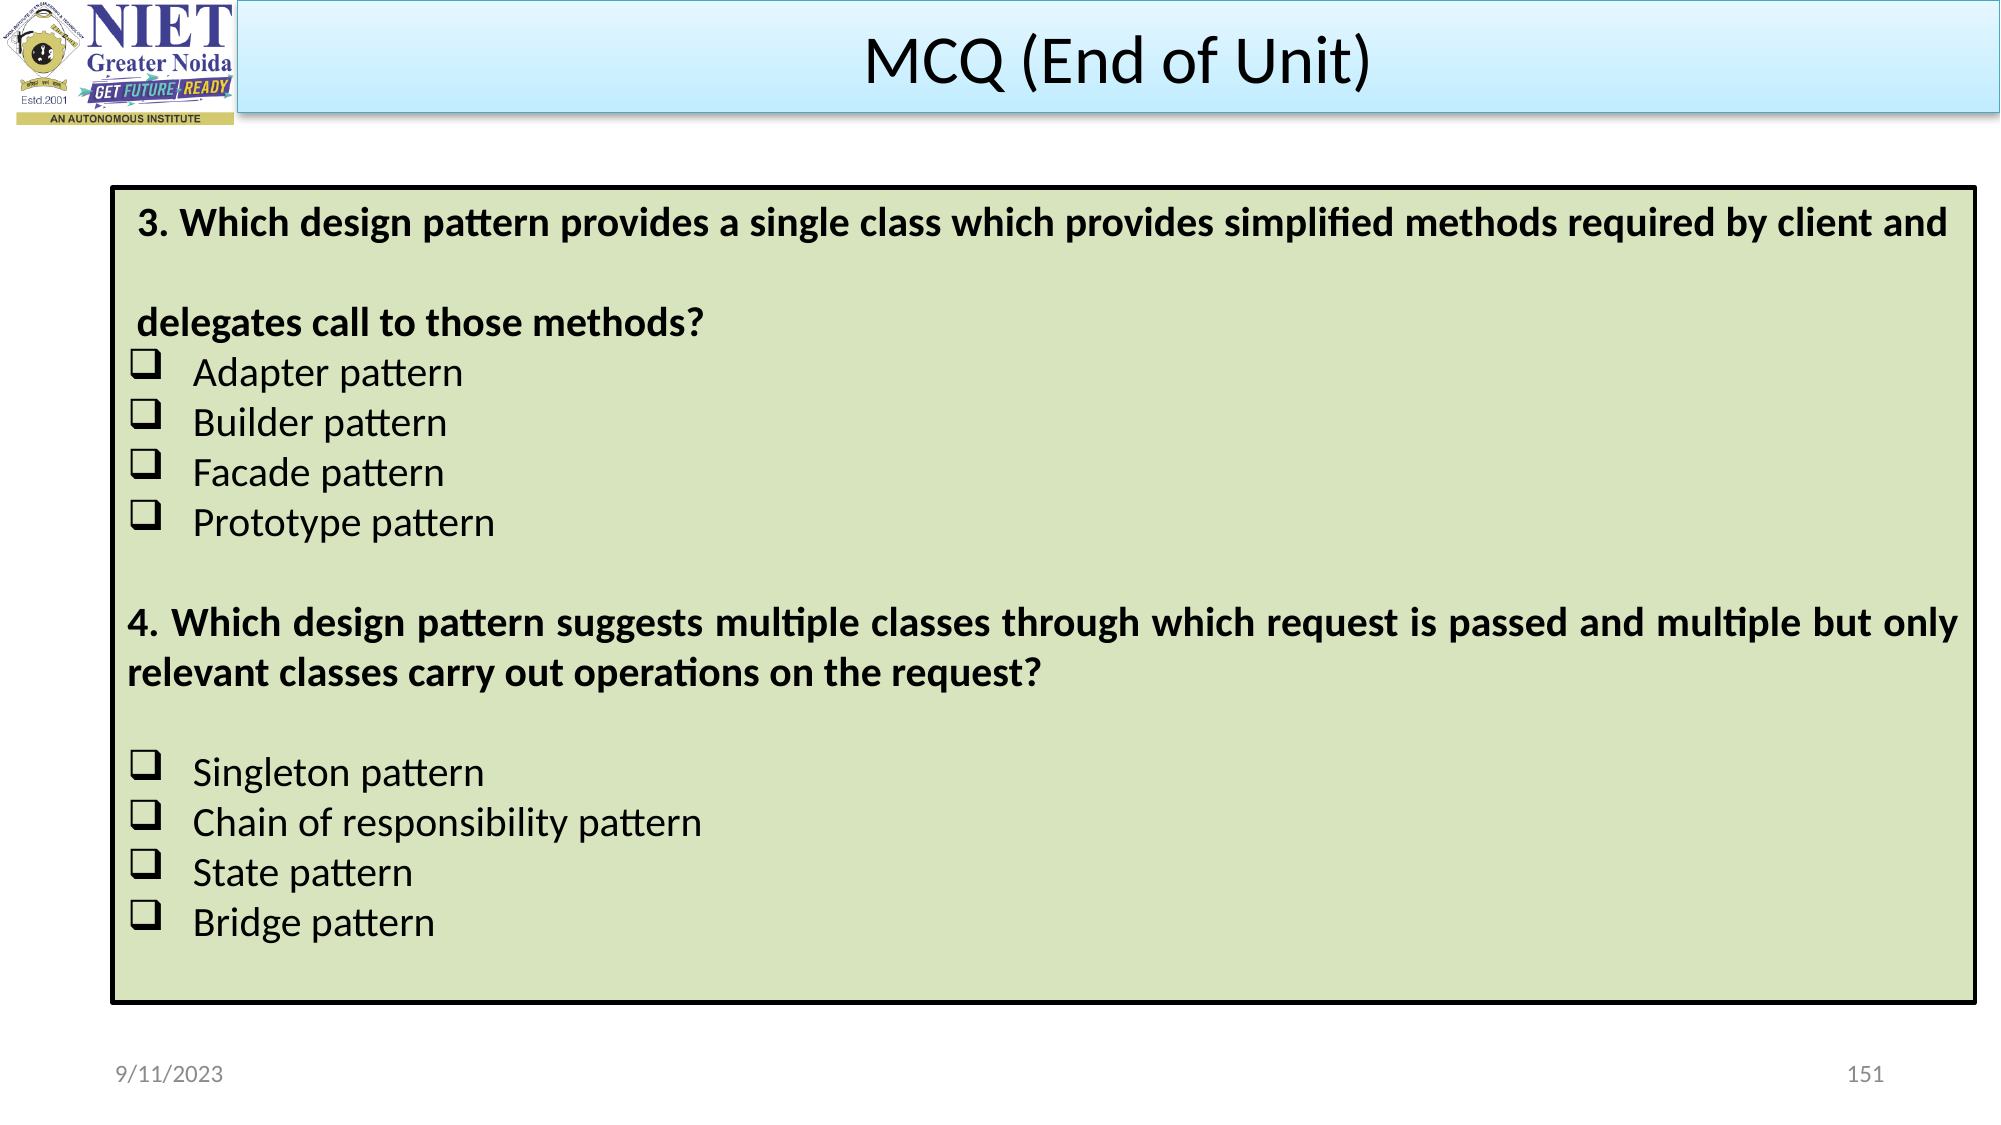

MCQ (End of Unit)
 3. Which design pattern provides a single class which provides simplified methods required by client and
 delegates call to those methods?
 Adapter pattern
 Builder pattern
 Facade pattern
 Prototype pattern

4. Which design pattern suggests multiple classes through which request is passed and multiple but only relevant classes carry out operations on the request?

 Singleton pattern
 Chain of responsibility pattern
 State pattern
 Bridge pattern

9/11/2023
151